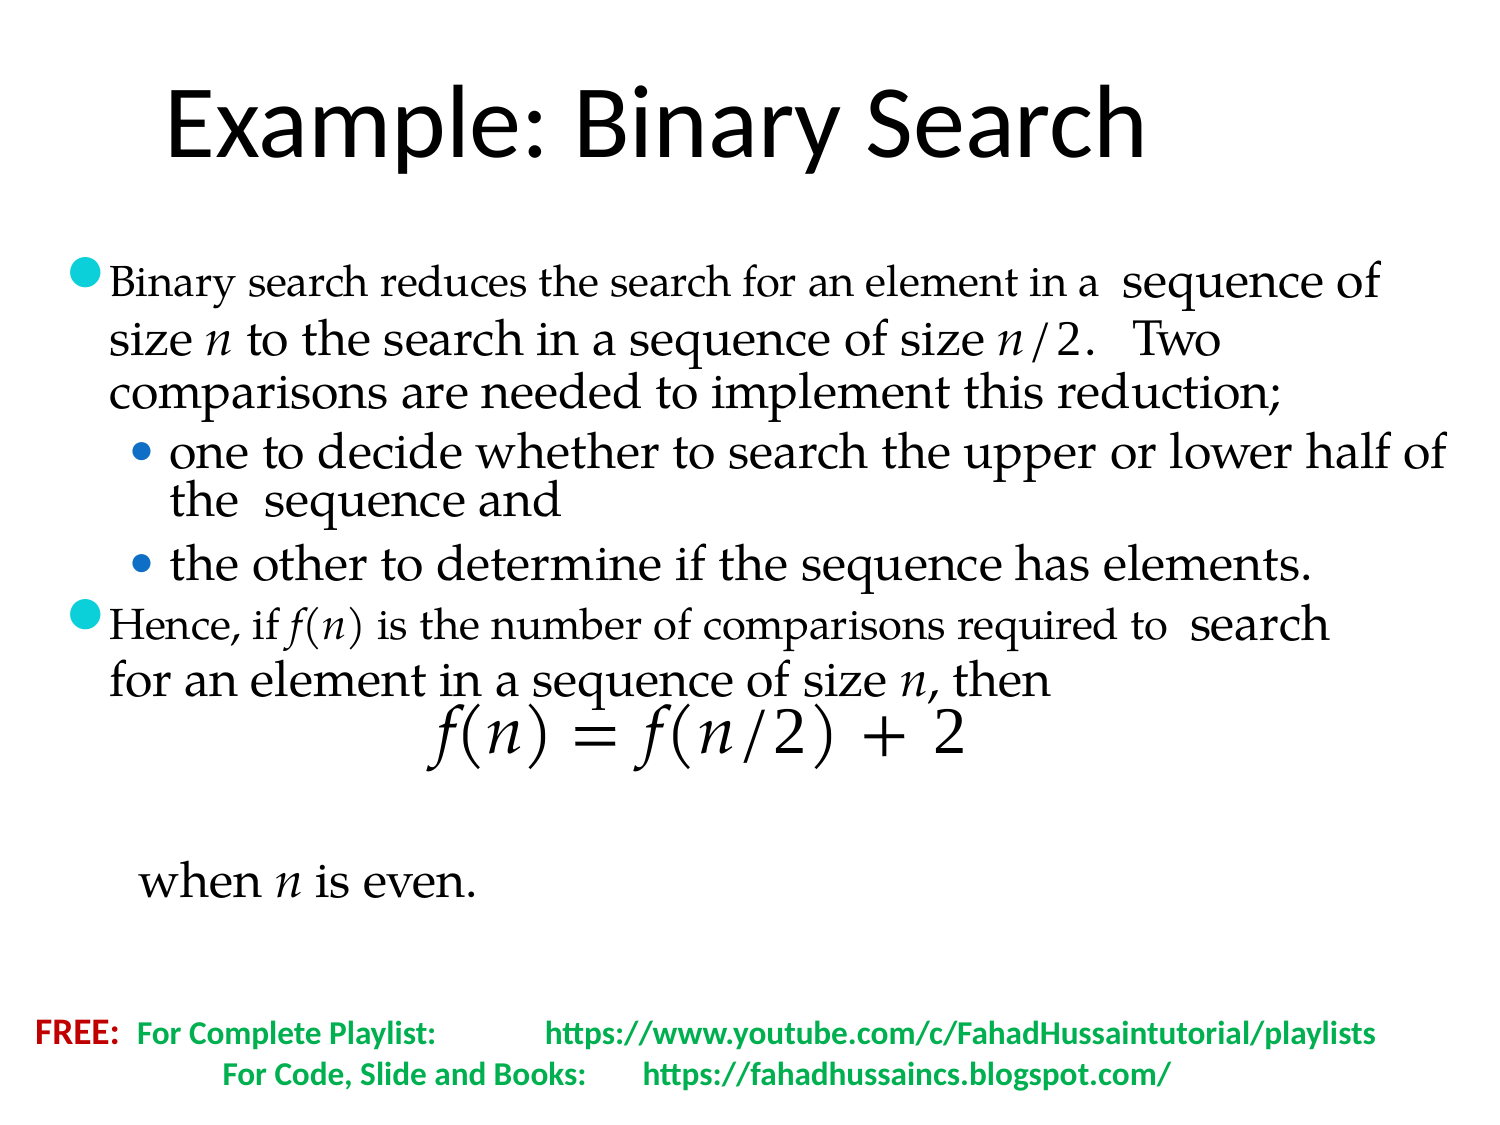

# Example: Binary Search
Binary search reduces the search for an element in a  sequence of size n to the search in a sequence of size n/2.  Two comparisons are needed to implement this reduction;
one to decide whether to search the upper or lower half of the  sequence and
the other to determine if the sequence has elements.
Hence, if f(n) is the number of comparisons required to  search for an element in a sequence of size n, then
f(n) = f(n/2) + 2

when n is even.
FREE:  For Complete Playlist: 	        https://www.youtube.com/c/FahadHussaintutorial/playlists
	     For Code, Slide and Books:	 https://fahadhussaincs.blogspot.com/